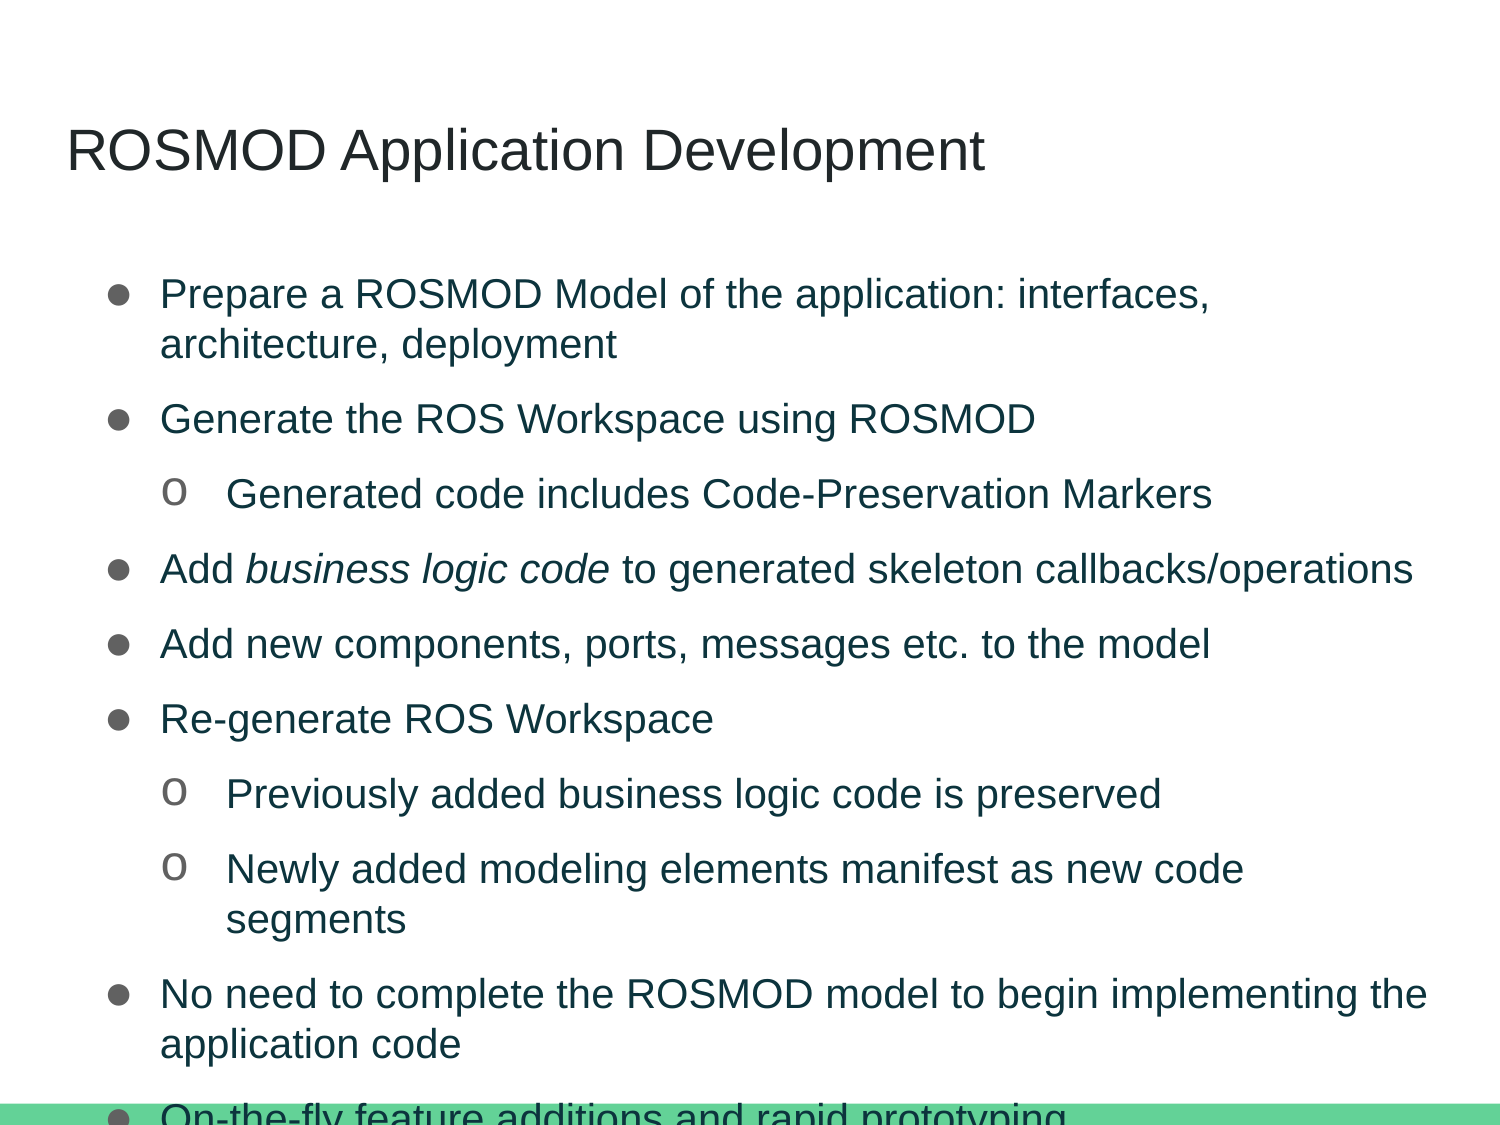

# ROSMOD Application Development
Prepare a ROSMOD Model of the application: interfaces, architecture, deployment
Generate the ROS Workspace using ROSMOD
Generated code includes Code-Preservation Markers
Add business logic code to generated skeleton callbacks/operations
Add new components, ports, messages etc. to the model
Re-generate ROS Workspace
Previously added business logic code is preserved
Newly added modeling elements manifest as new code segments
No need to complete the ROSMOD model to begin implementing the application code
On-the-fly feature additions and rapid prototyping